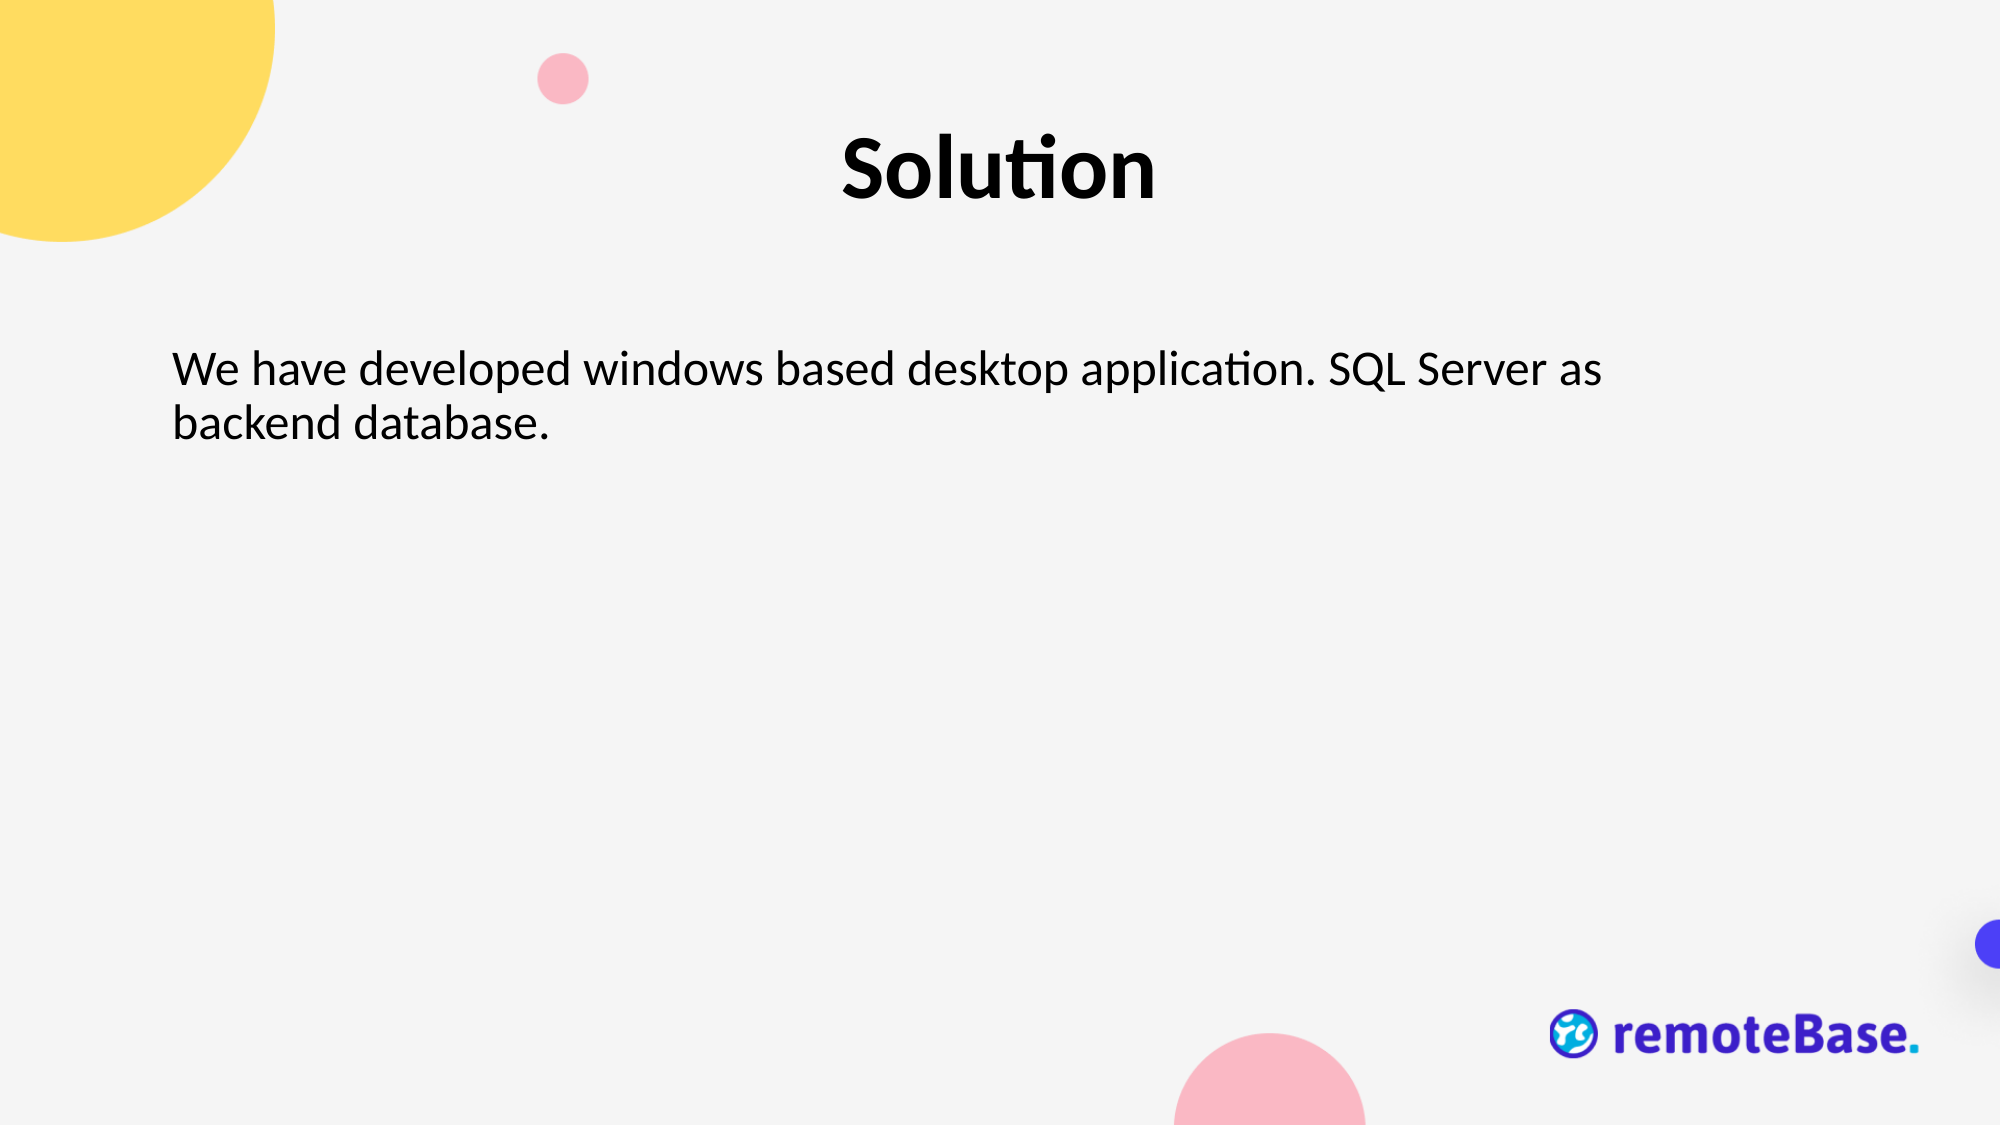

Solution
We have developed windows based desktop application. SQL Server as backend database.